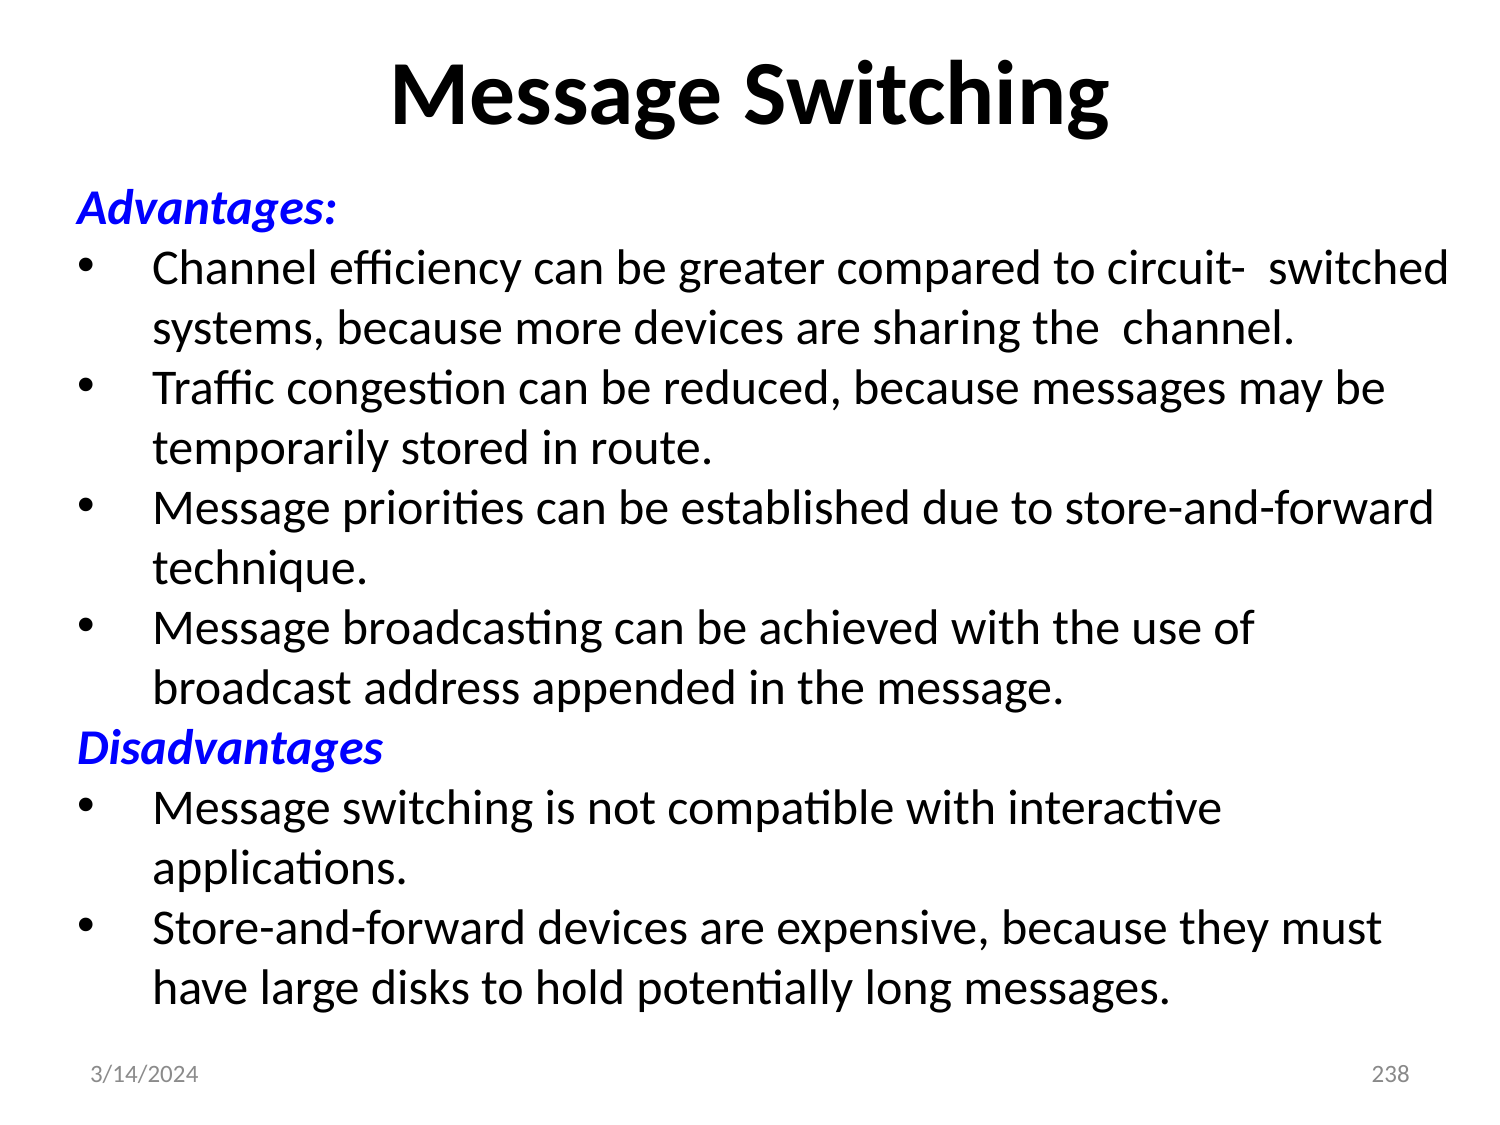

# Message Switching
Advantages:
Channel efficiency can be greater compared to circuit-  switched systems, because more devices are sharing the  channel.
Traffic congestion can be reduced, because messages may be temporarily stored in route.
Message priorities can be established due to store-and-forward technique.
Message broadcasting can be achieved with the use of broadcast address appended in the message.
Disadvantages
Message switching is not compatible with interactive applications.
Store-and-forward devices are expensive, because they must have large disks to hold potentially long messages.

3/14/2024
238